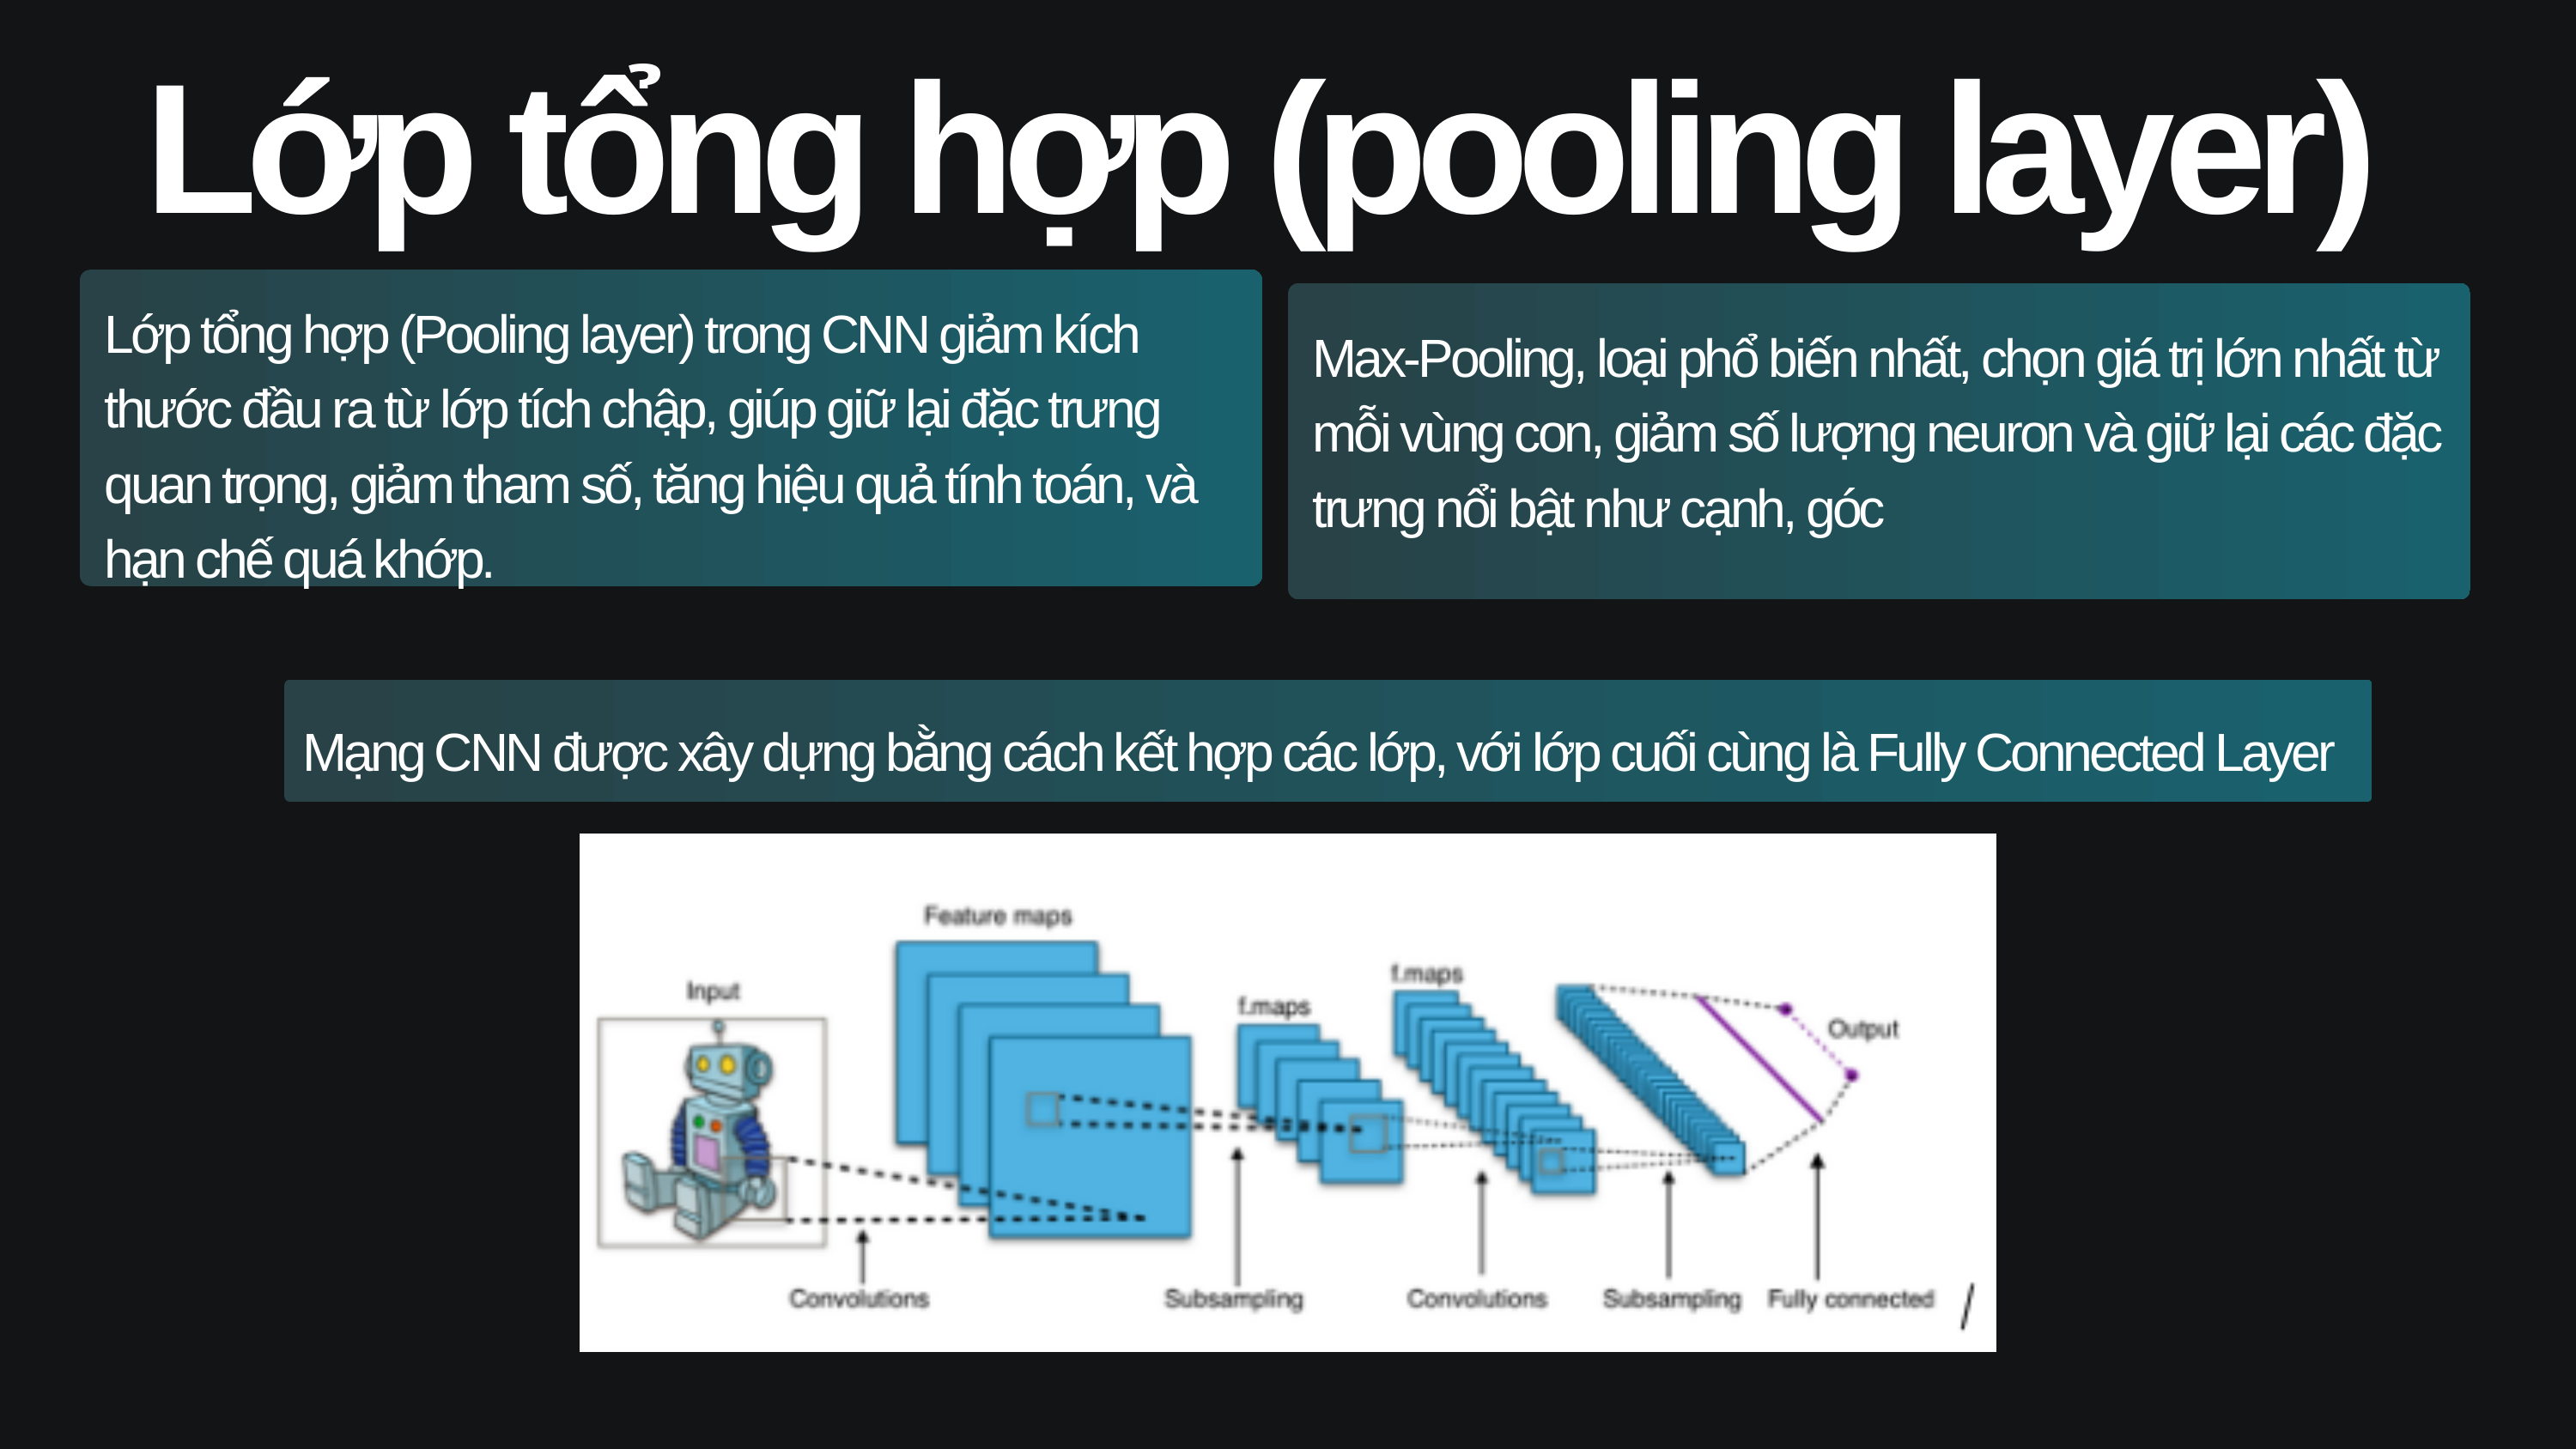

Lớp tổng hợp (pooling layer)

Lớp tổng hợp (Pooling layer) trong CNN giảm kích thước đầu ra từ lớp tích chập, giúp giữ lại đặc trưng quan trọng, giảm tham số, tăng hiệu quả tính toán, và hạn chế quá khớp.
Max-Pooling, loại phổ biến nhất, chọn giá trị lớn nhất từ mỗi vùng con, giảm số lượng neuron và giữ lại các đặc trưng nổi bật như cạnh, góc

Mạng CNN được xây dựng bằng cách kết hợp các lớp, với lớp cuối cùng là Fully Connected Layer